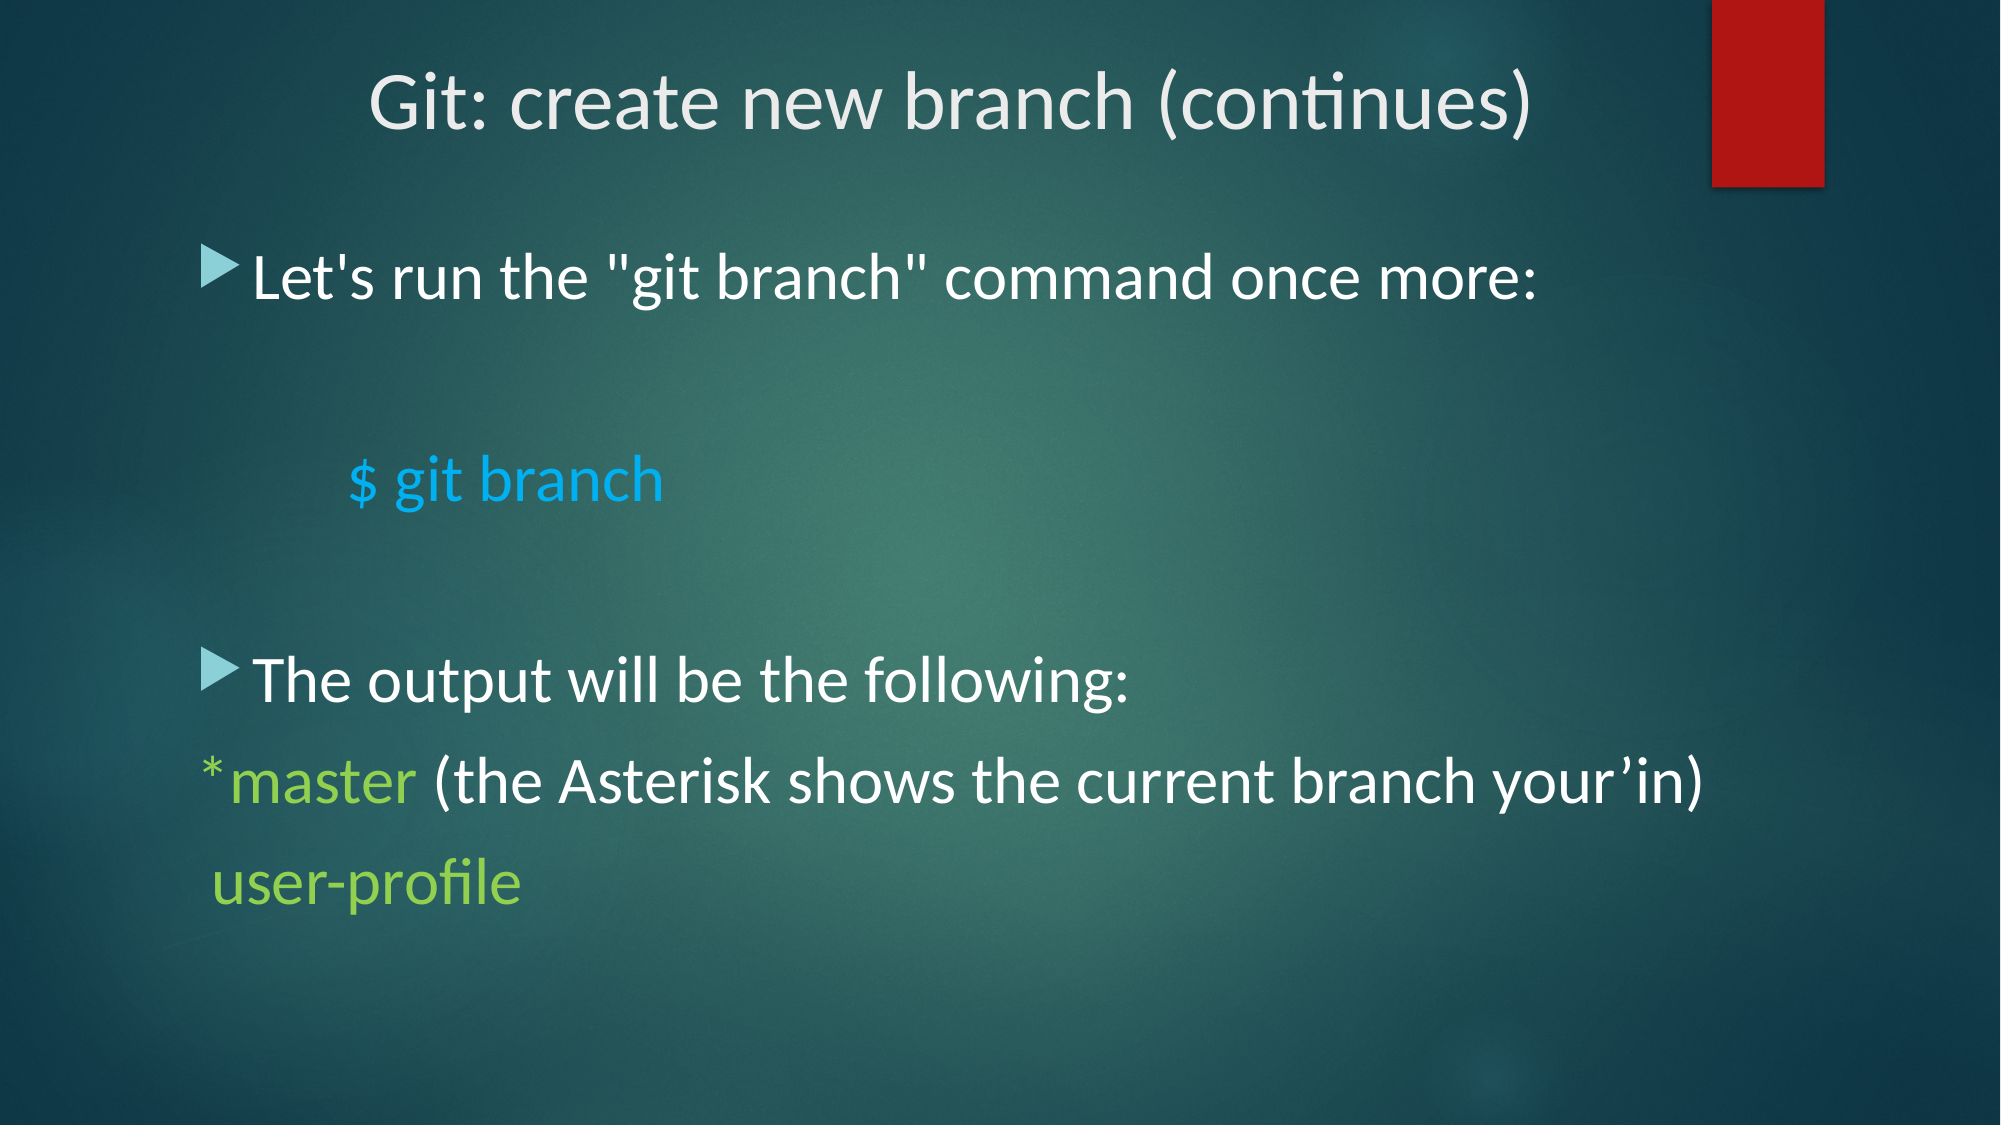

# Git: create new branch (continues)
Let's run the "git branch" command once more:

	$ git branch

The output will be the following:
*master (the Asterisk shows the current branch your’in)
 user-profile